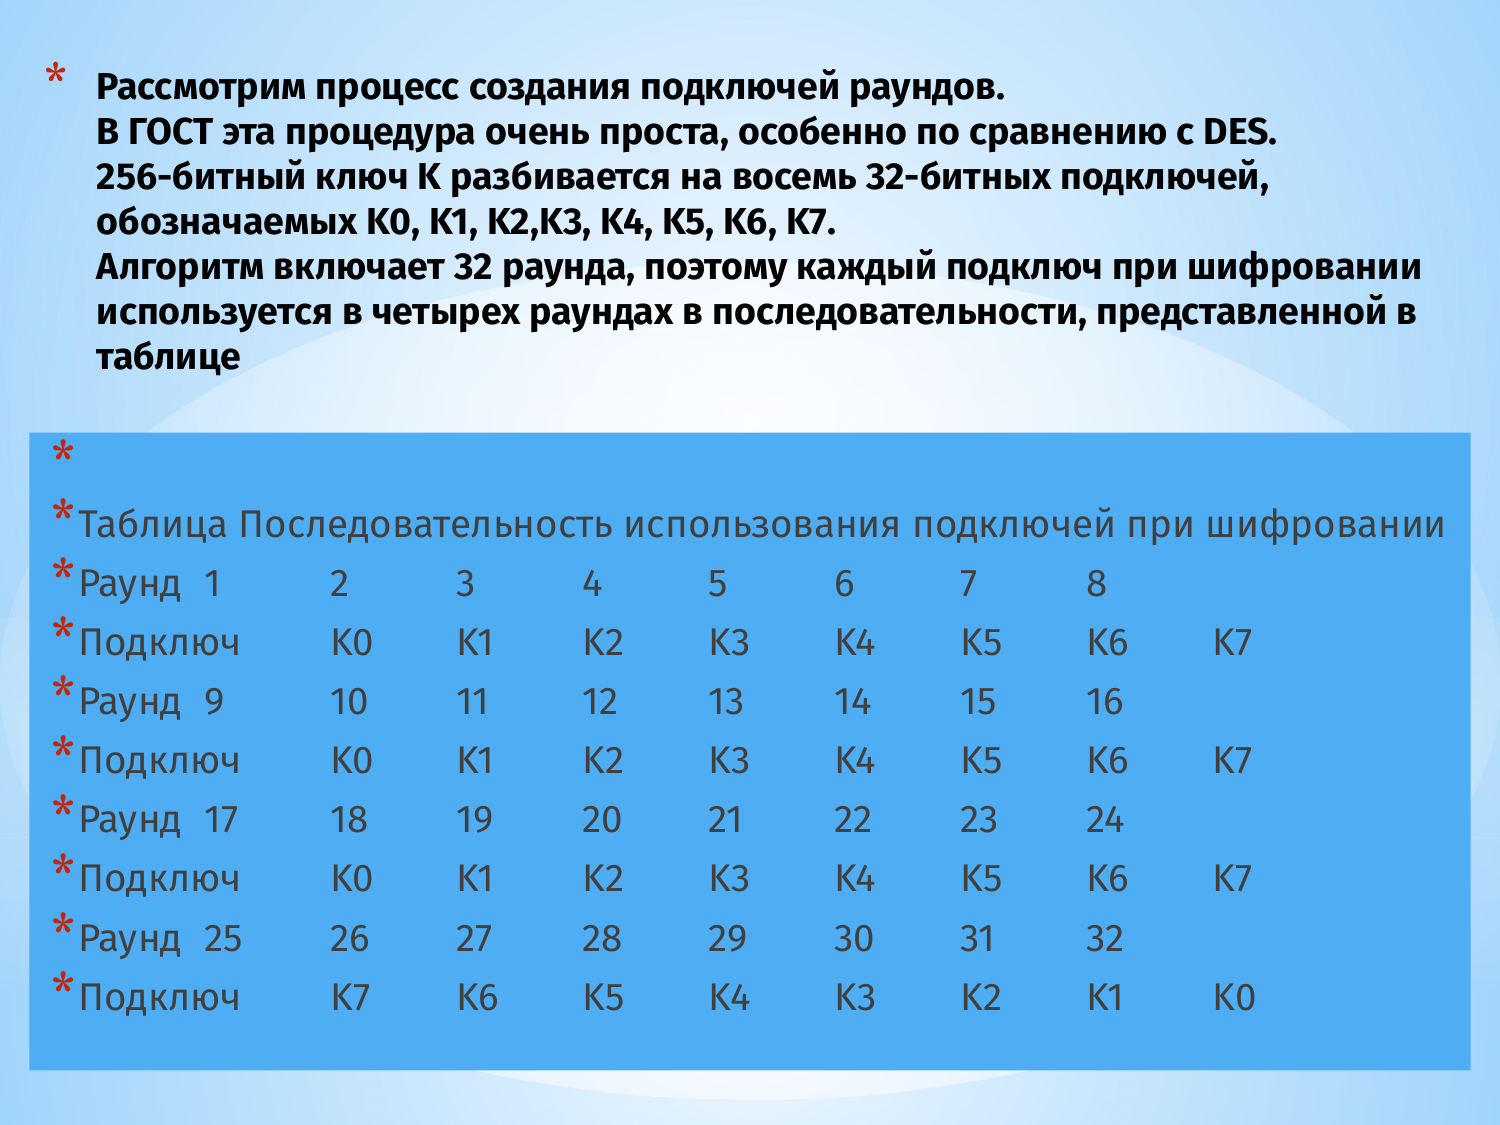

# Рассмотрим процесс создания подключей раундов. В ГОСТ эта процедура очень проста, особенно по сравнению с DES. 256-битный ключ K разбивается на восемь 32-битных подключей, обозначаемых K0, K1, K2,K3, K4, K5, K6, K7. Алгоритм включает 32 раунда, поэтому каждый подключ при шифровании используется в четырех раундах в последовательности, представленной в таблице

Таблица Последовательность использования подключей при шифровании
Раунд 	1 	2 	3 	4 	5 	6 	7 	8
Подключ 	K0 	K1 	K2 	K3 	K4 	K5 	K6 	K7
Раунд 	9 	10 	11 	12 	13 	14 	15 	16
Подключ 	K0 	K1 	K2 	K3 	K4 	K5 	K6 	K7
Раунд 	17 	18 	19 	20 	21 	22 	23 	24
Подключ 	K0 	K1 	K2 	K3 	K4 	K5 	K6 	K7
Раунд 	25 	26 	27 	28 	29 	30 	31 	32
Подключ 	K7 	K6 	K5 	K4 	K3 	K2 	K1 	K0